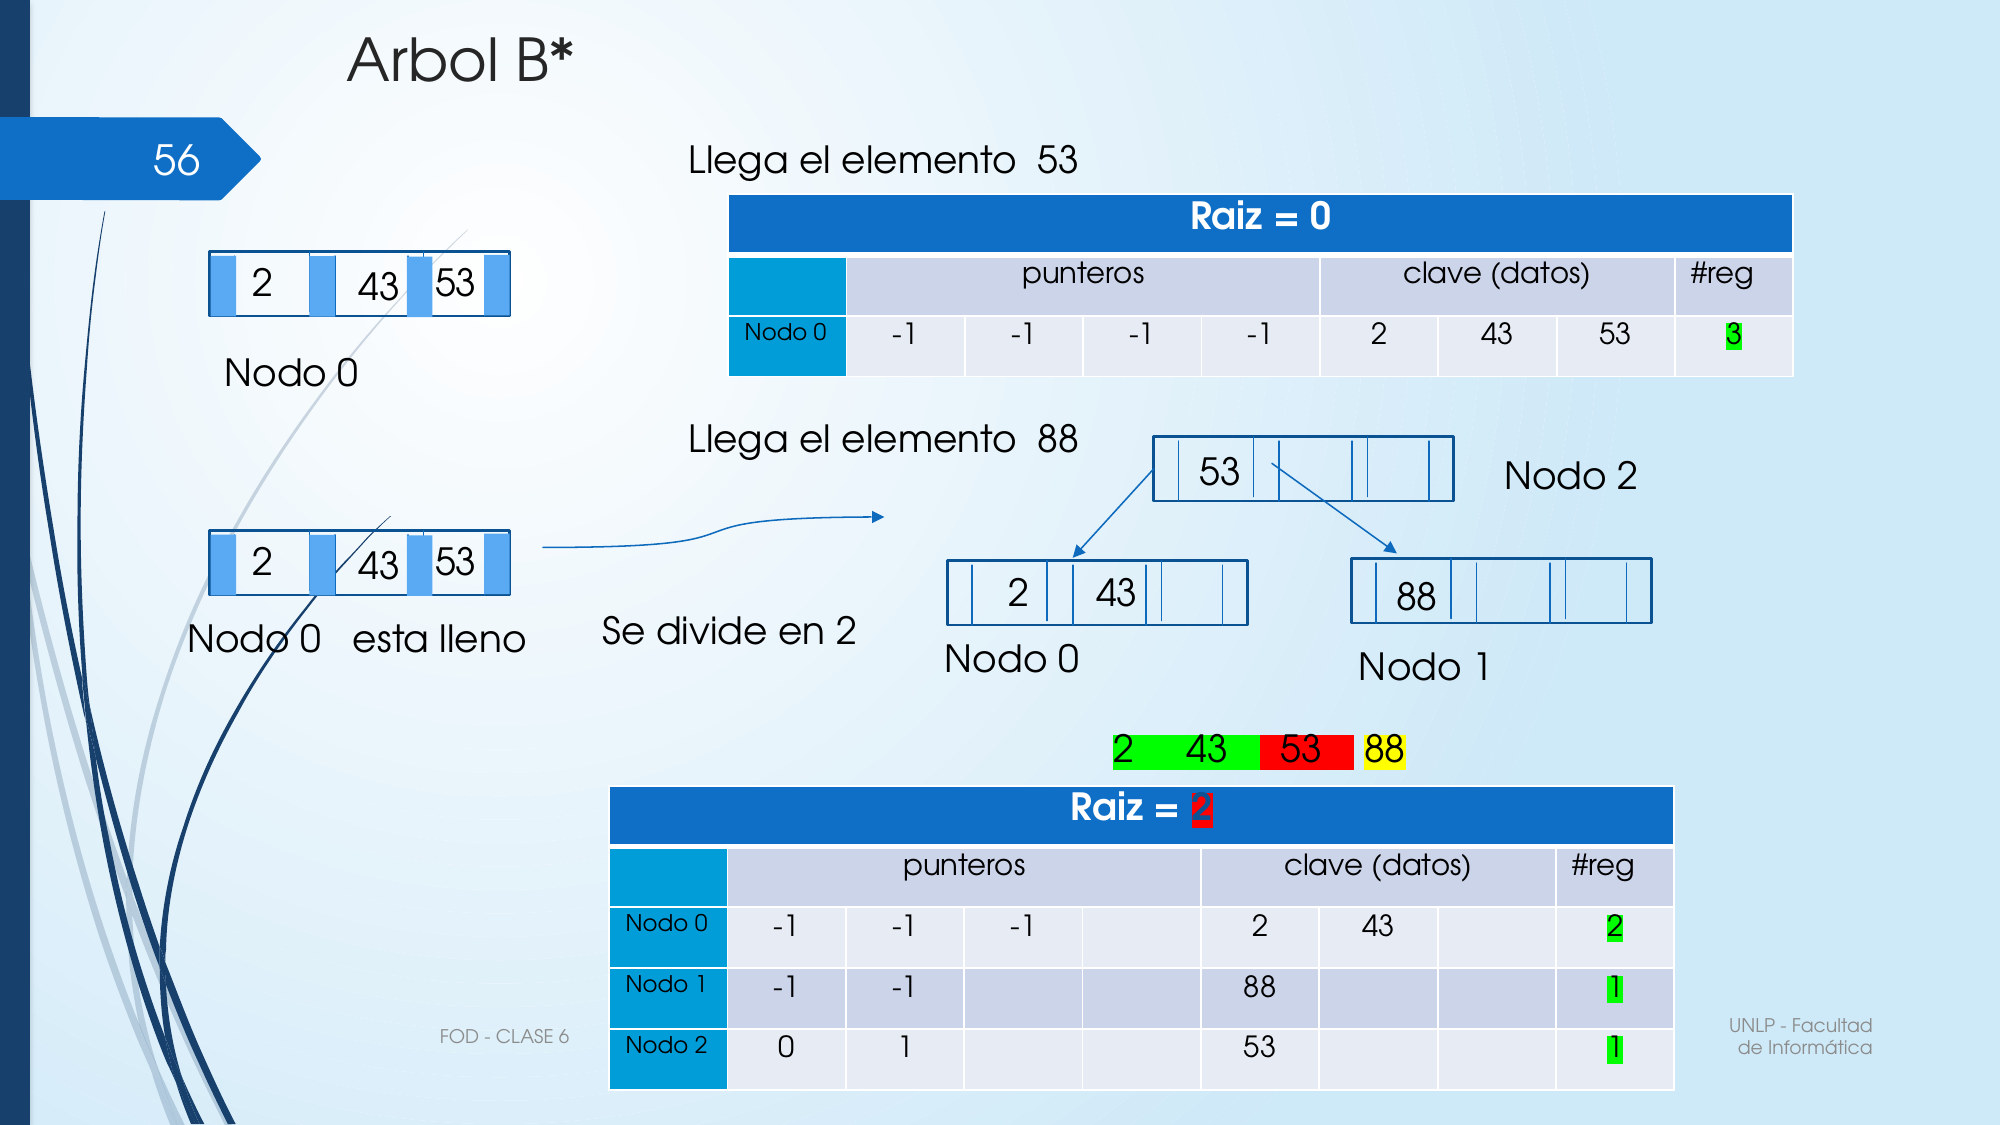

# Arbol B*
Llega el elemento  53
56
| Raiz = 0 |  |  |  |  |  |  |  |  |
| --- | --- | --- | --- | --- | --- | --- | --- | --- |
|  | punteros |  |  |  | clave (datos) |  |  | #reg |
| Nodo 0 | -1 | -1 | -1 | -1 | 2 | 43 | 53 | 3 |
2

53

43

Nodo 0
Llega el elemento  88

53
Nodo 2
2

53

43

2
43
88
Se divide en 2
Nodo 0   esta lleno
Nodo 0
Nodo 1
 2     43     53    88
| Raiz = 2 |  |  |  |  |  |  |  |  |
| --- | --- | --- | --- | --- | --- | --- | --- | --- |
|  | punteros |  |  |  | clave (datos) |  |  | #reg |
| Nodo 0 | -1 | -1 | -1 |  | 2 | 43 |  | 2 |
| Nodo 1 | -1 | -1 |  |  | 88 |  |  | 1 |
| Nodo 2 | 0 | 1 |  |  | 53 |  |  | 1 |
UNLP - Facultad de Informática
FOD - CLASE 6